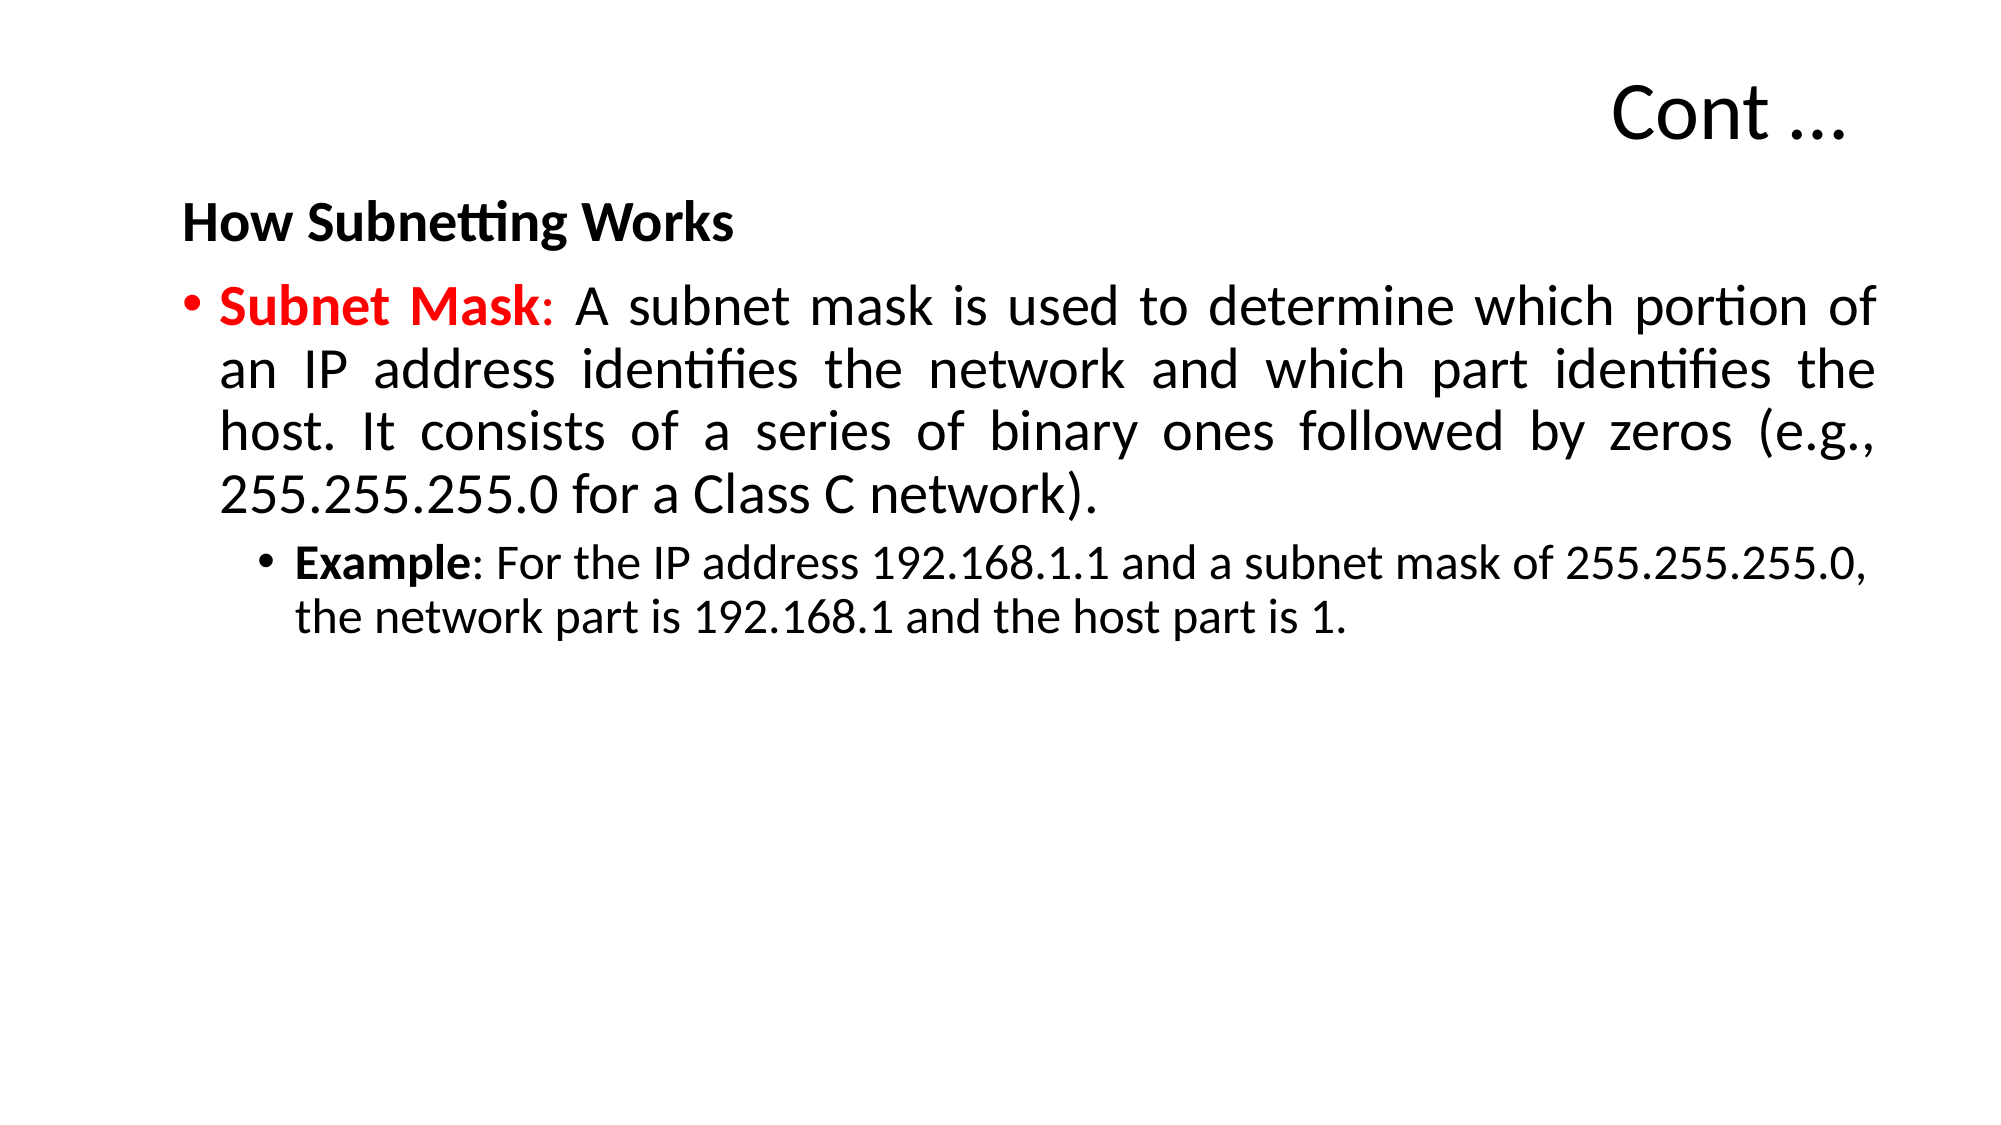

# Cont …
How Subnetting Works
Subnet Mask: A subnet mask is used to determine which portion of an IP address identifies the network and which part identifies the host. It consists of a series of binary ones followed by zeros (e.g., 255.255.255.0 for a Class C network).
Example: For the IP address 192.168.1.1 and a subnet mask of 255.255.255.0, the network part is 192.168.1 and the host part is 1.